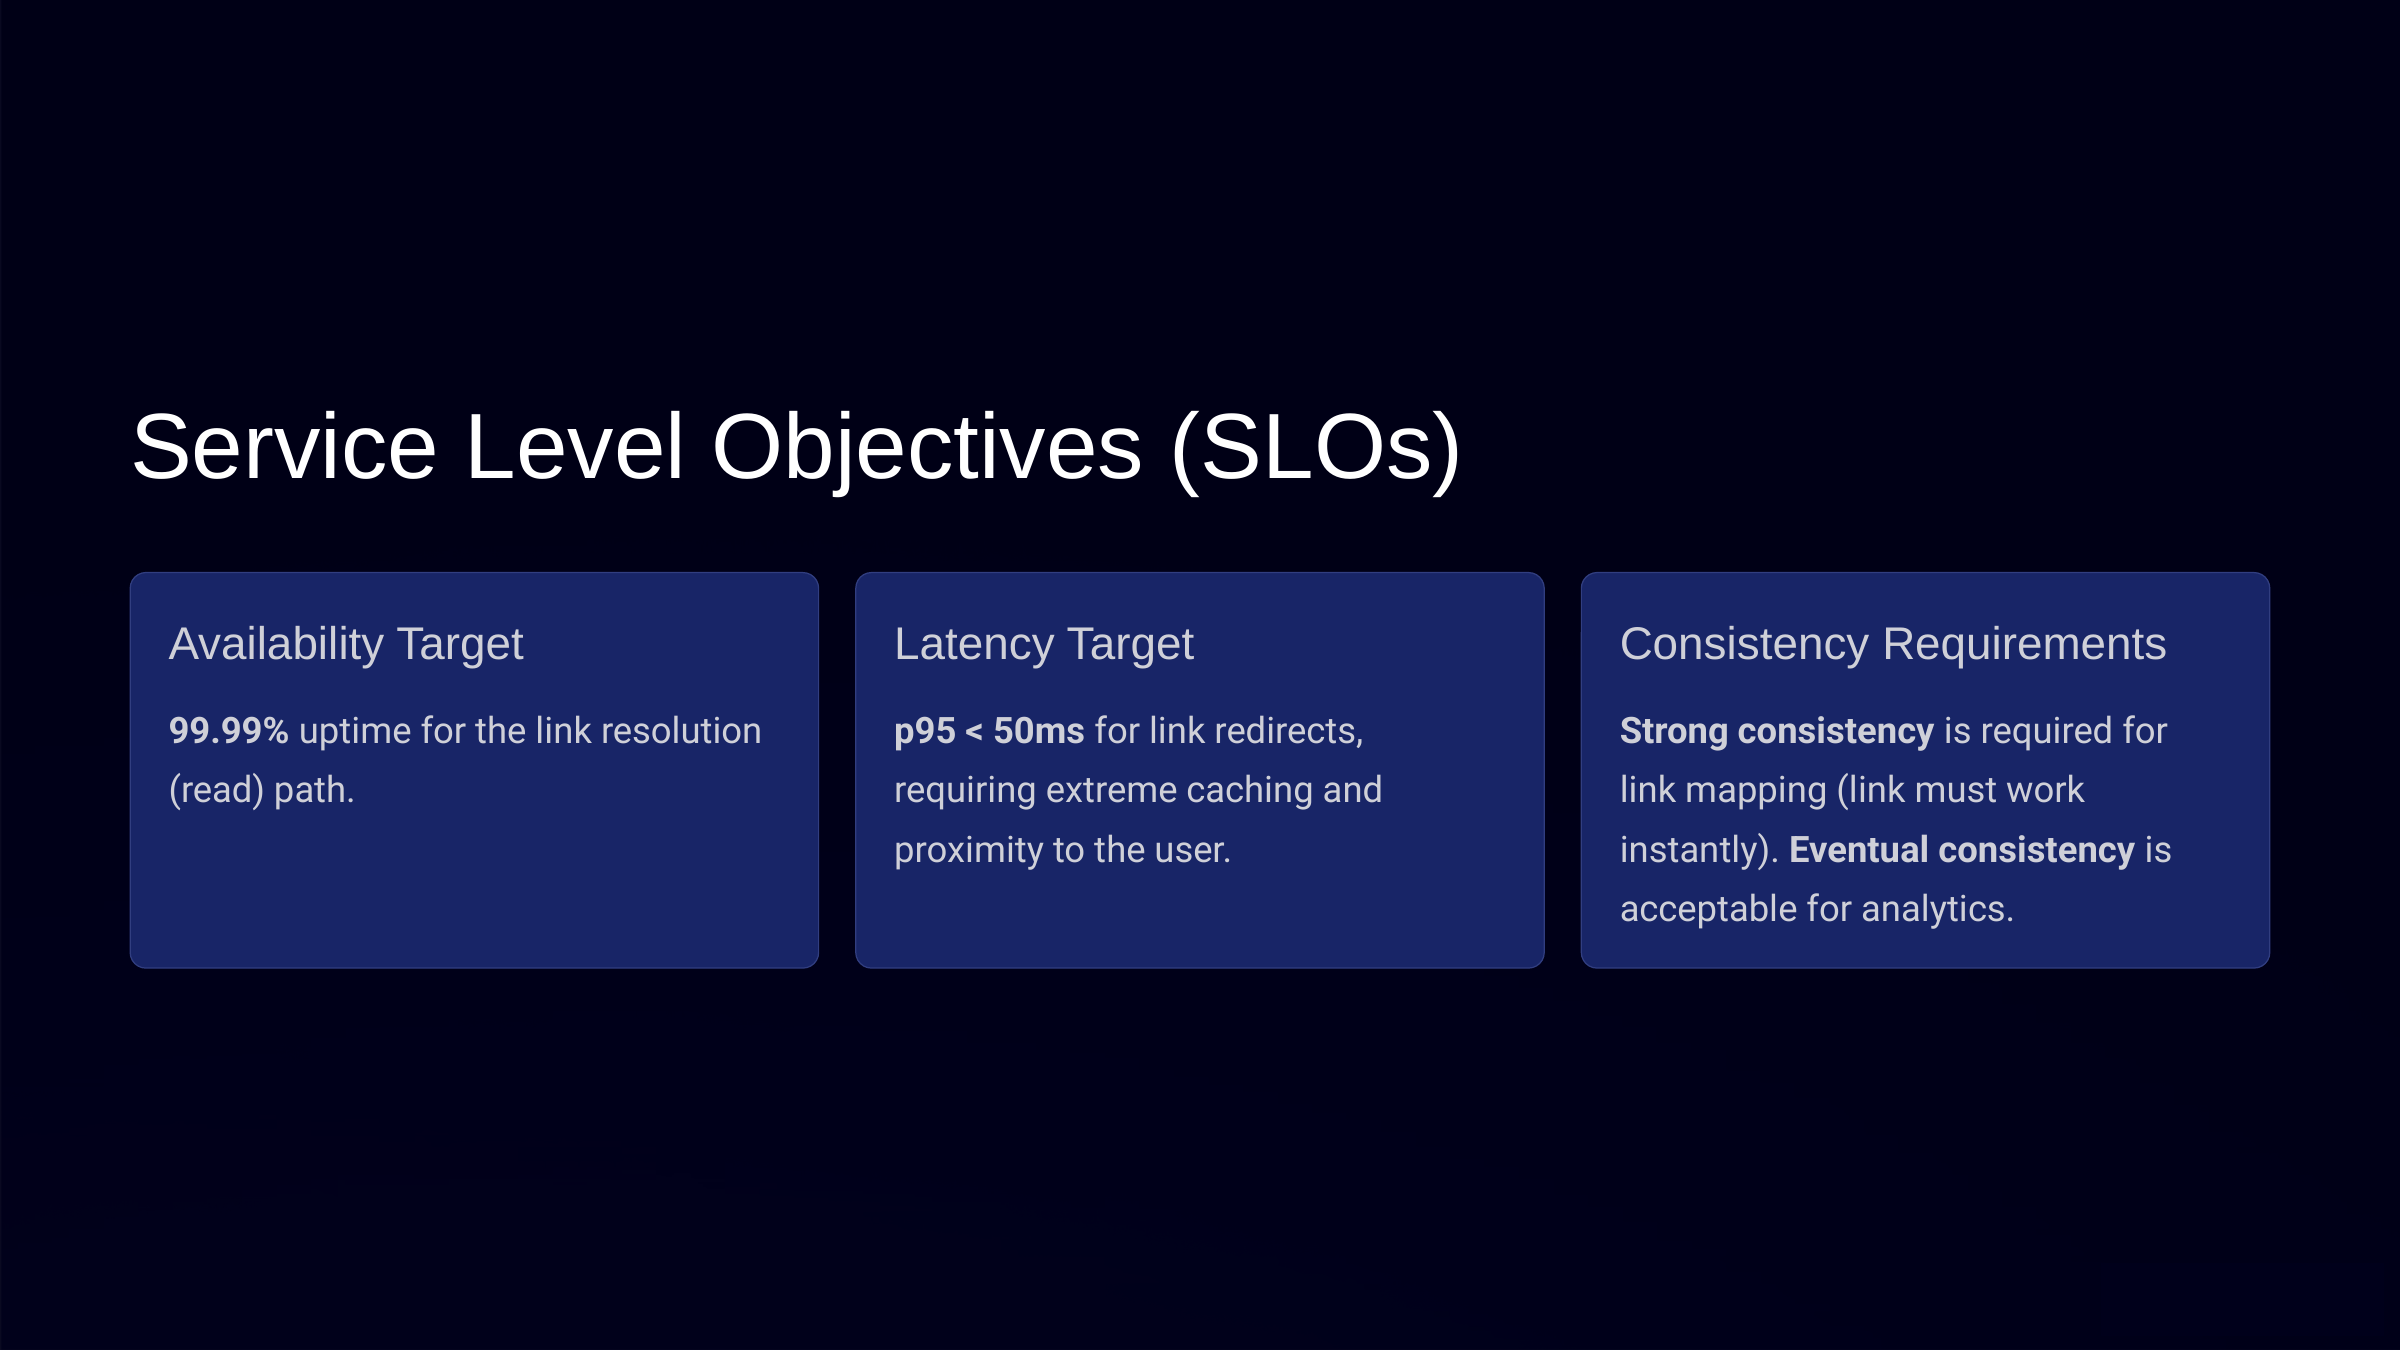

Service Level Objectives (SLOs)

Availability Target
Latency Target
Consistency Requirements
99.99% uptime for the link resolution (read) path.
p95 < 50ms for link redirects, requiring extreme caching and proximity to the user.
Strong consistency is required for link mapping (link must work instantly). Eventual consistency is acceptable for analytics.